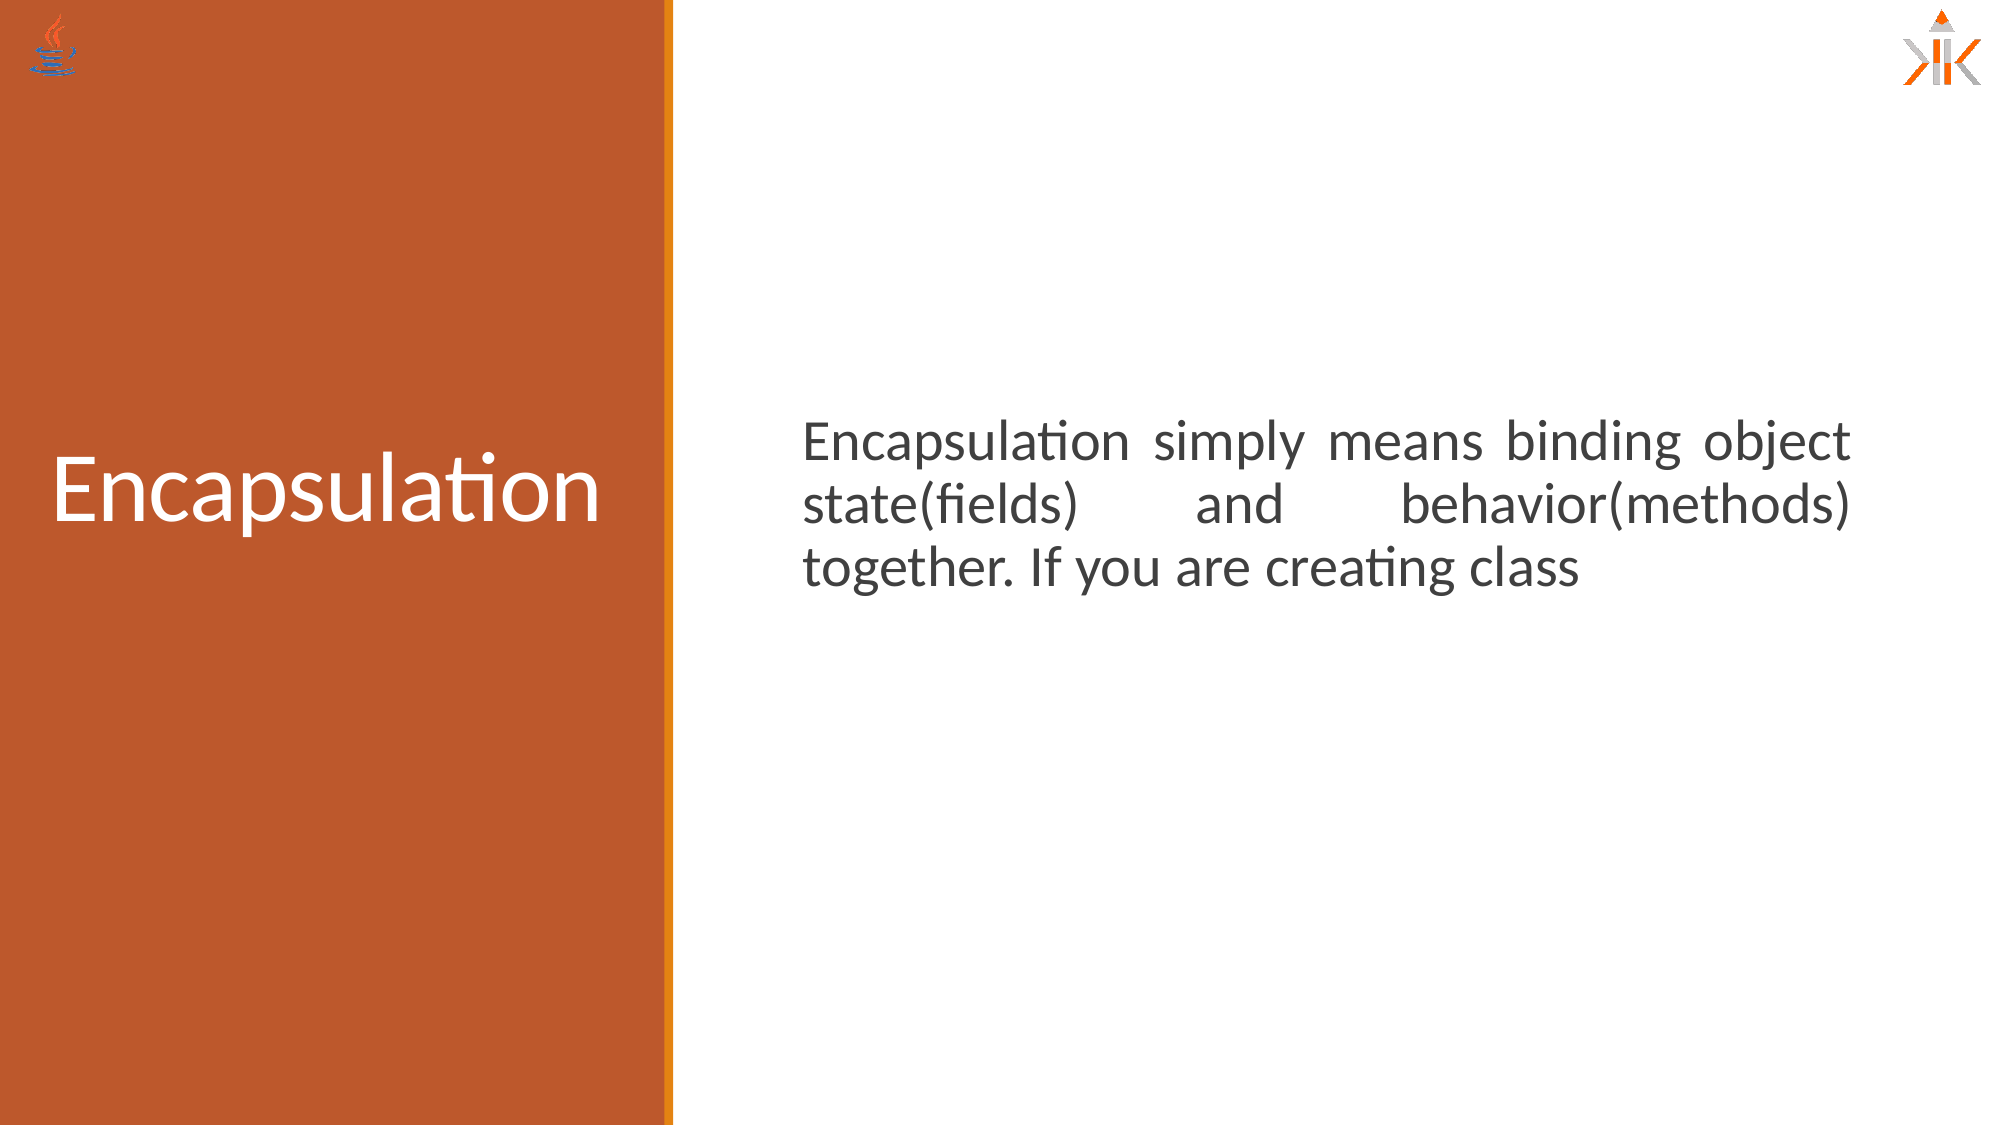

Encapsulation simply means binding object state(fields) and behavior(methods) together. If you are creating class
# Encapsulation